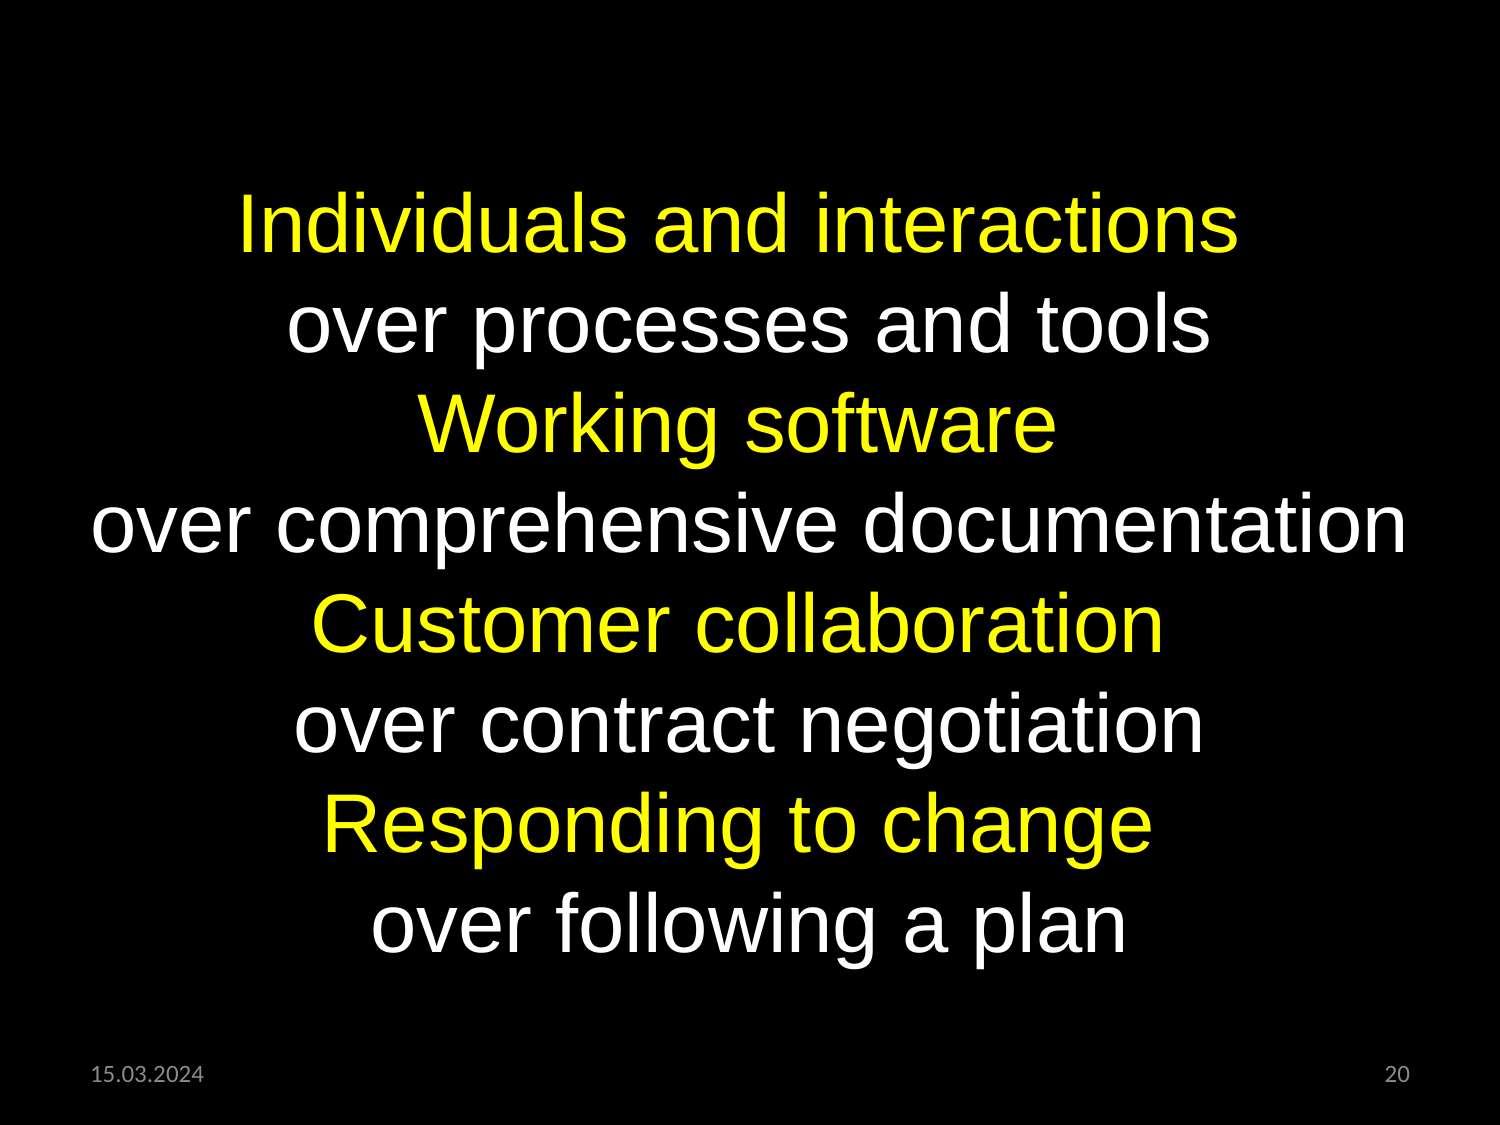

Individuals and interactions
over processes and tools
Working software
over comprehensive documentation
Customer collaboration
over contract negotiation
Responding to change
over following a plan
15.03.2024
20